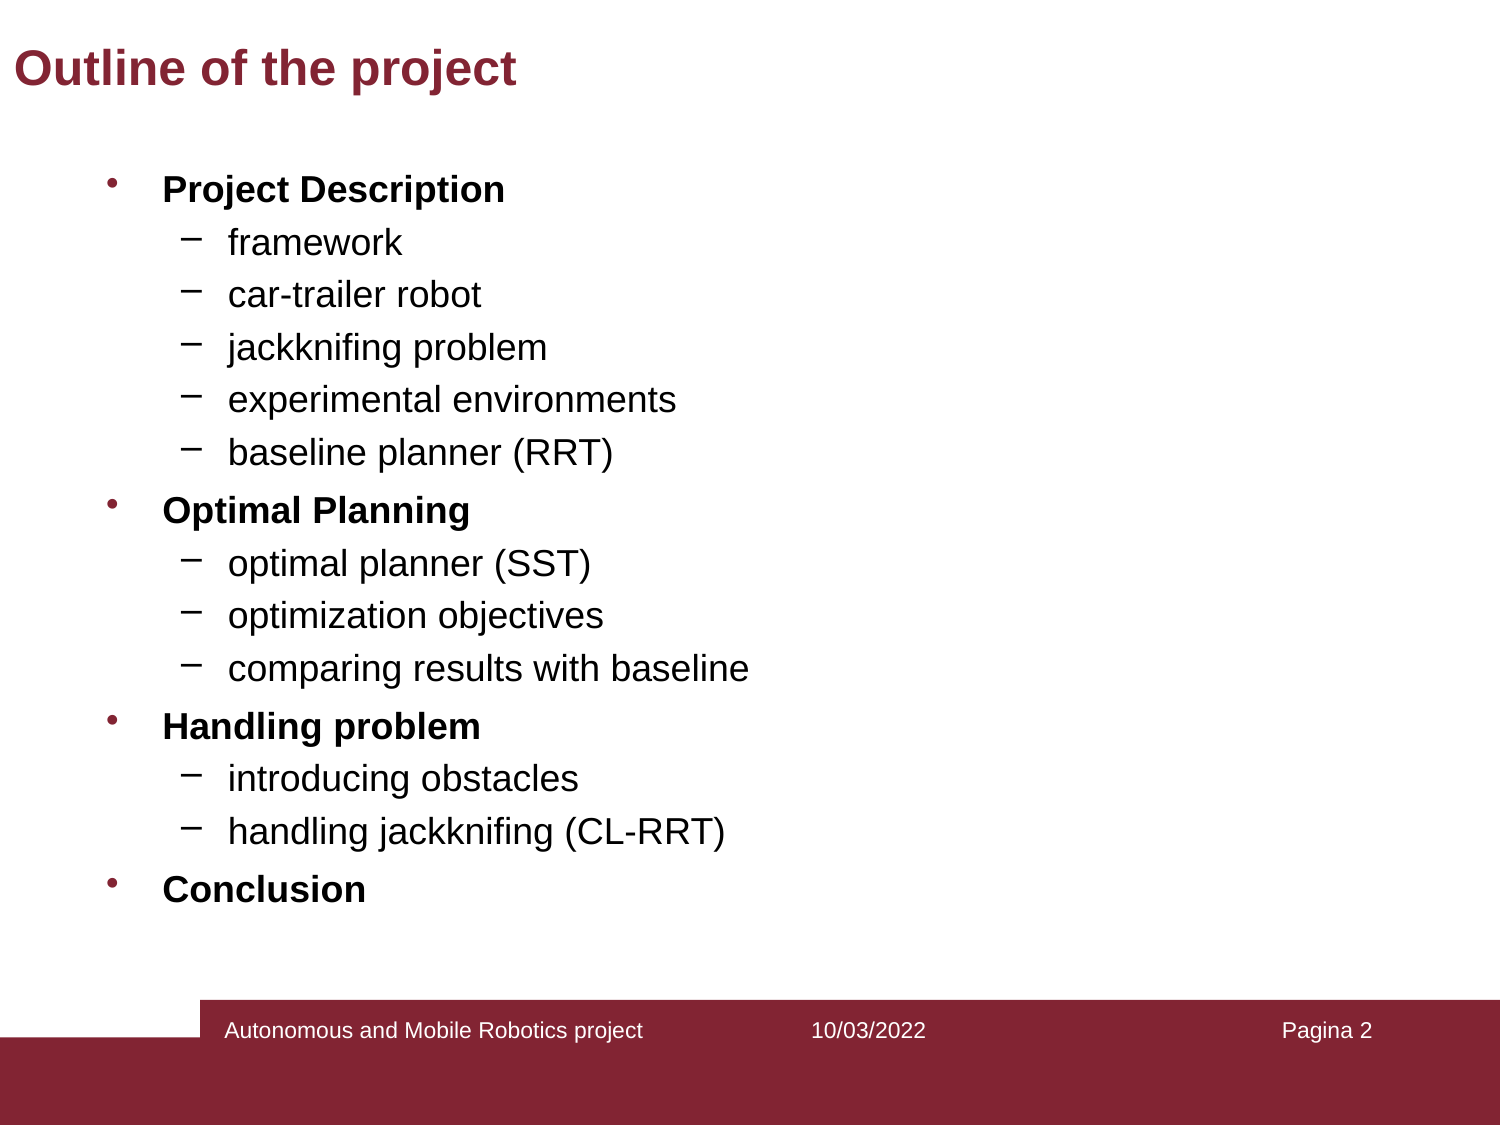

# Outline of the project
Project Description
framework
car-trailer robot
jackknifing problem
experimental environments
baseline planner (RRT)

Optimal Planning
optimal planner (SST)
optimization objectives
comparing results with baseline

Handling problem
introducing obstacles
handling jackknifing (CL-RRT)

Conclusion

Autonomous and Mobile Robotics project
10/03/2022
Pagina 2